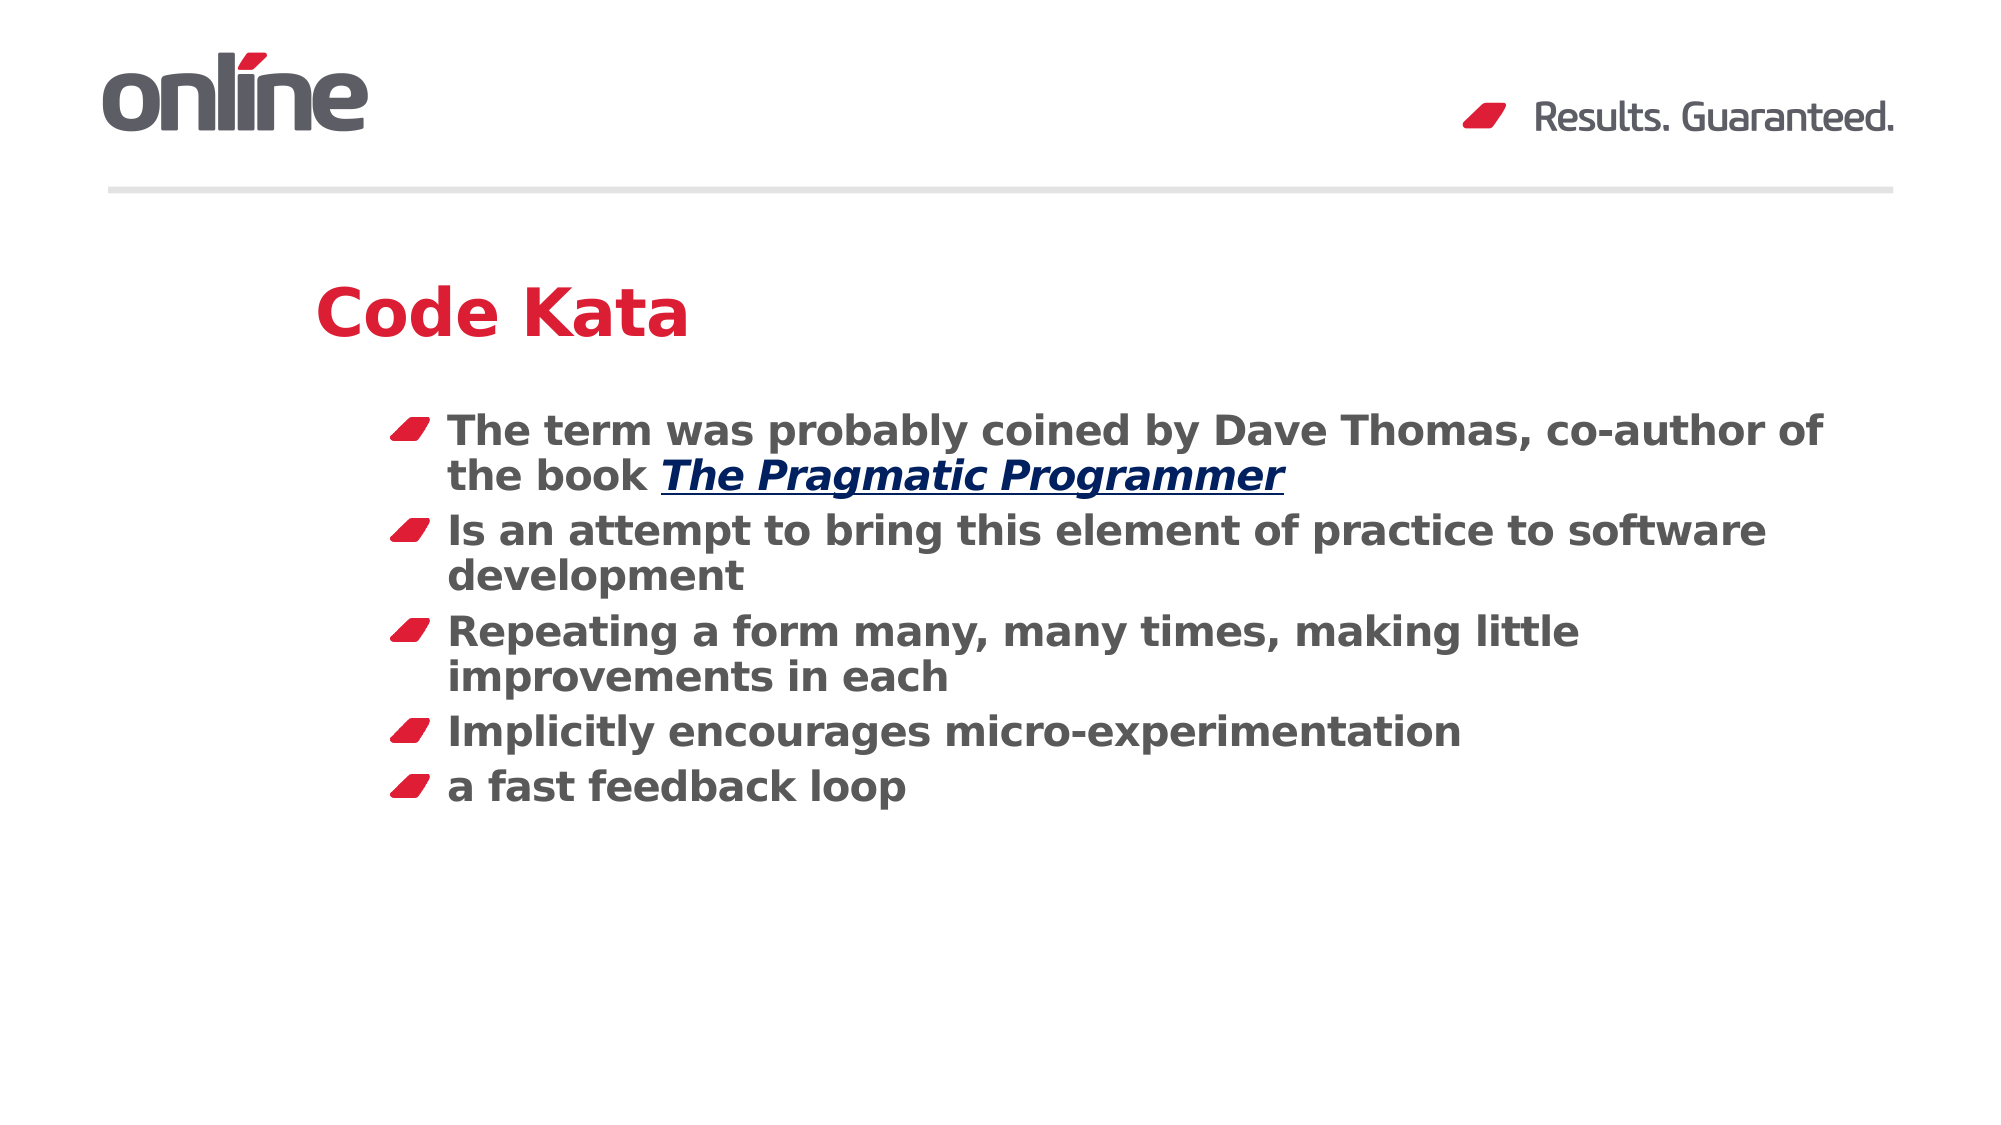

# Code Kata
The term was probably coined by Dave Thomas, co-author of the book The Pragmatic Programmer
Is an attempt to bring this element of practice to software development
Repeating a form many, many times, making little improvements in each
Implicitly encourages micro-experimentation
a fast feedback loop